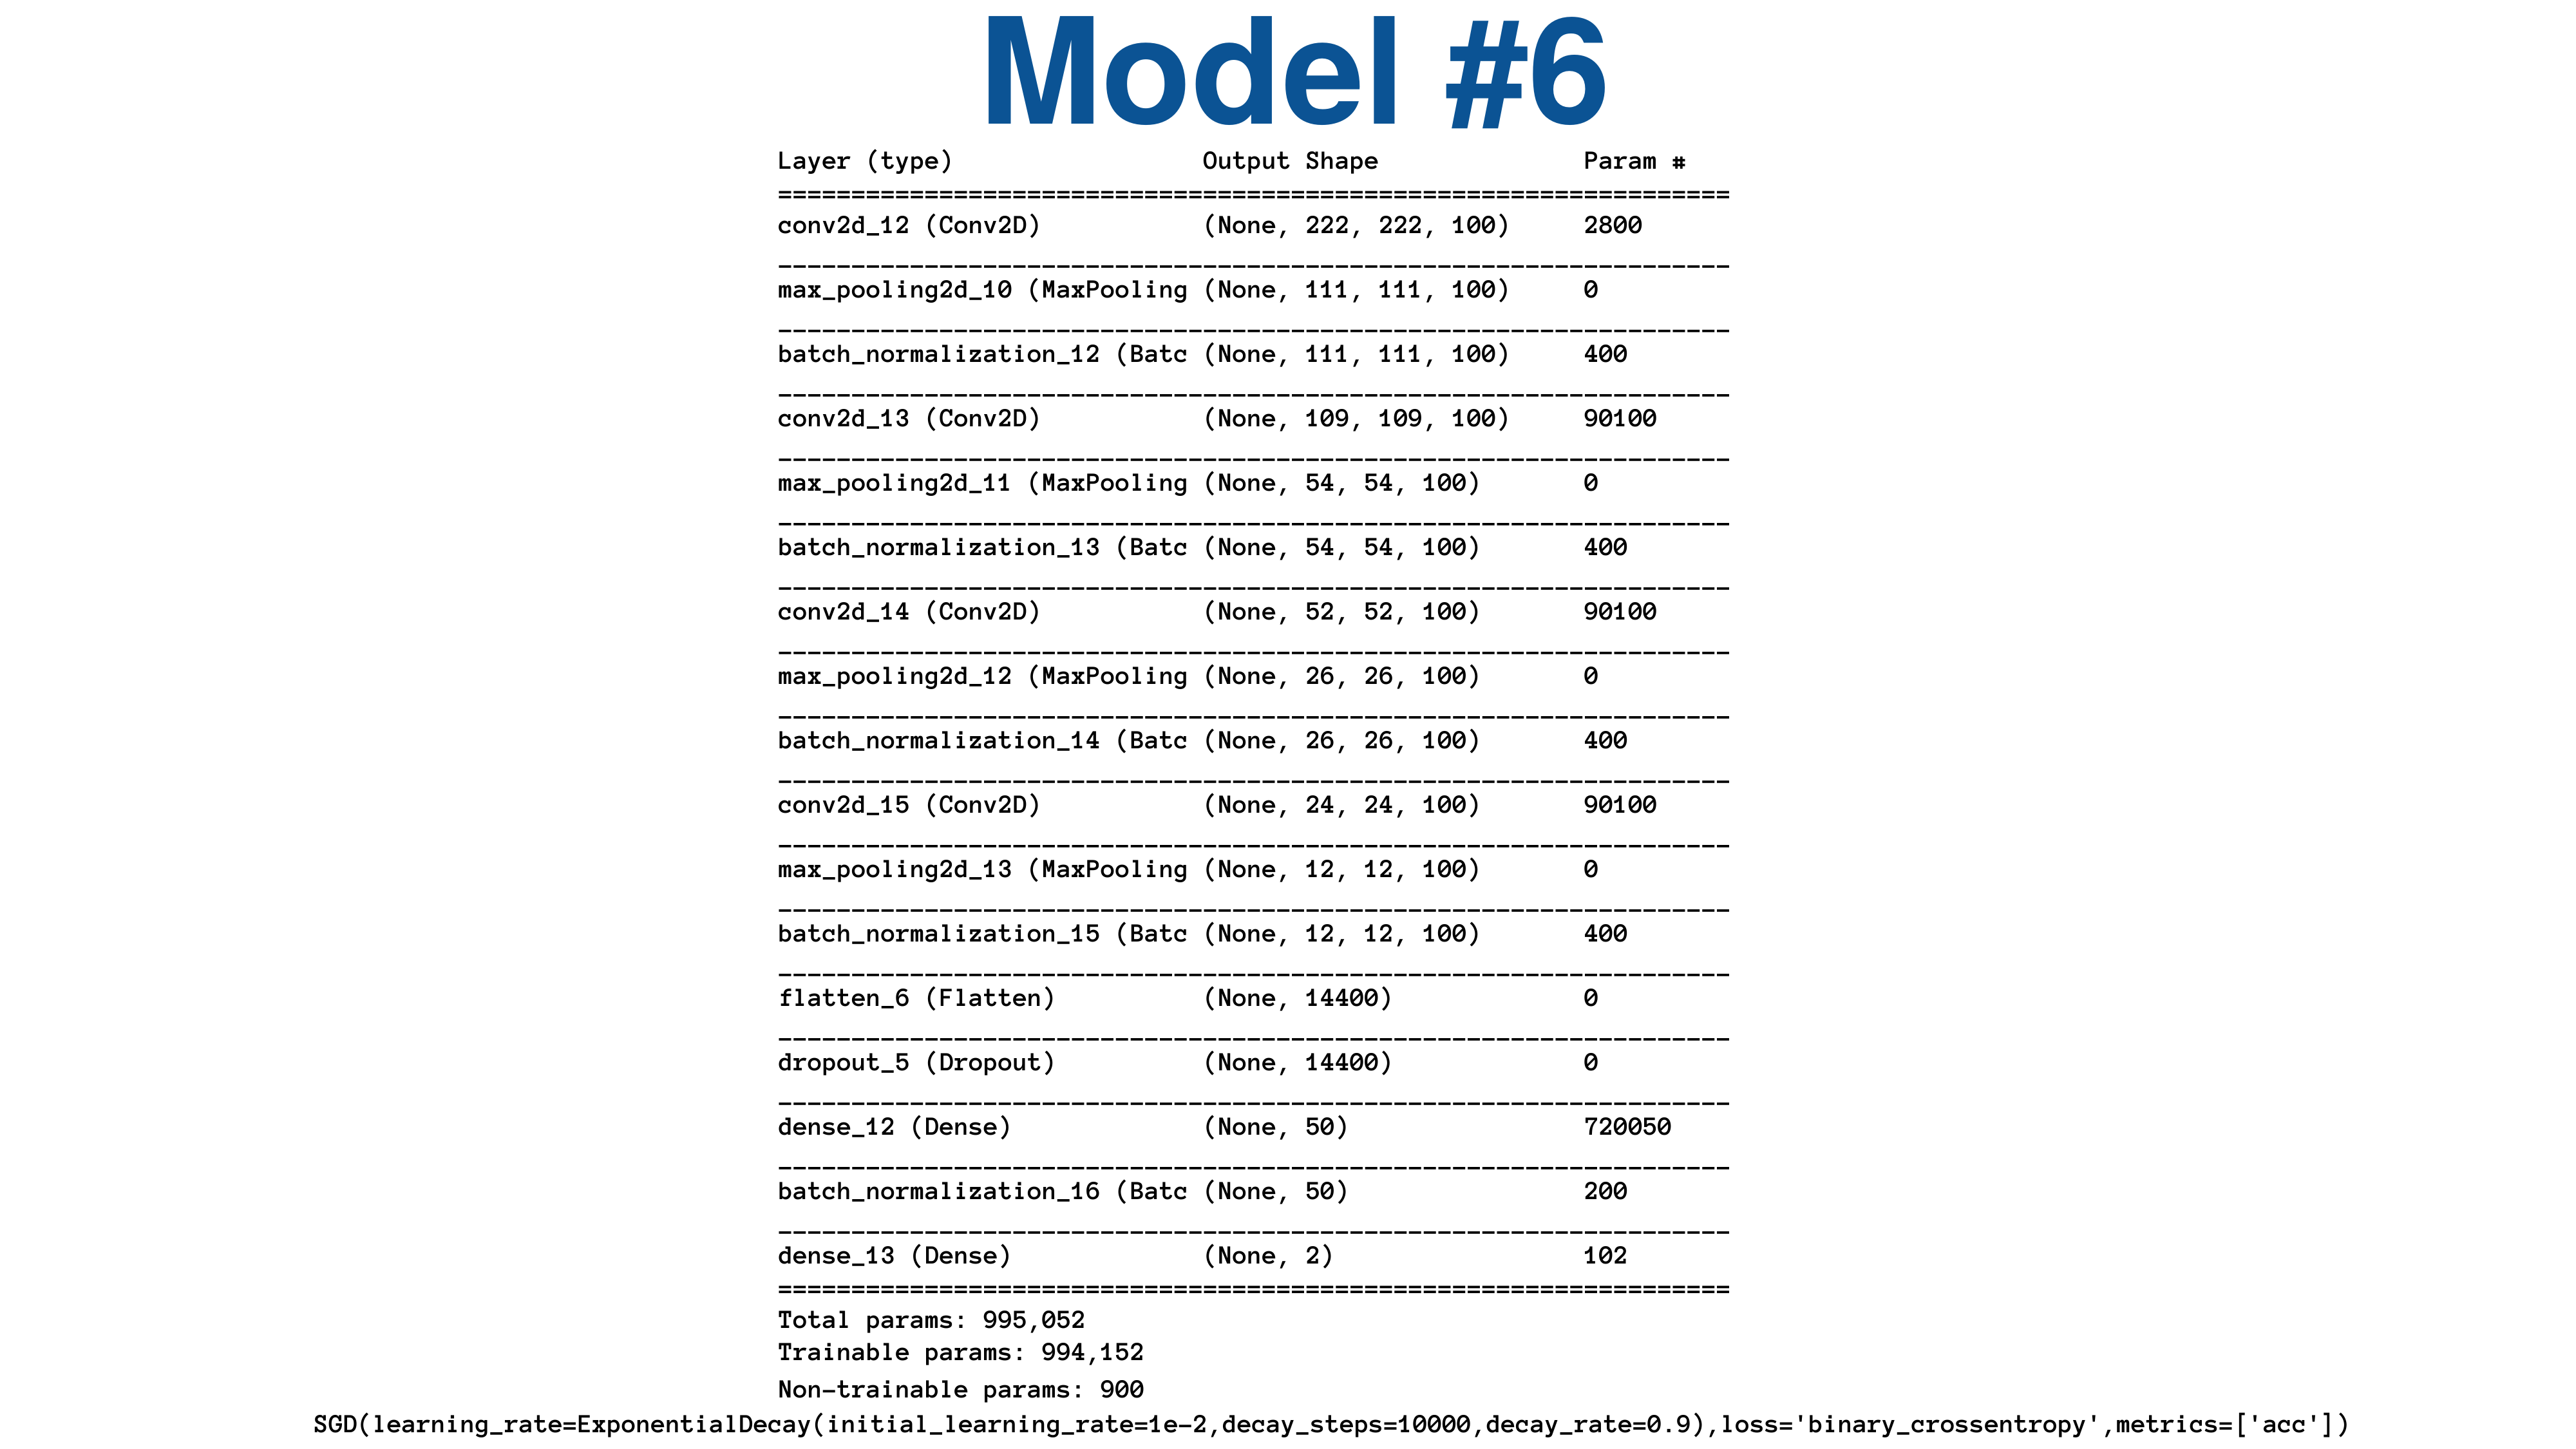

Model #6
Layer (type)                 Output Shape              Param #
=================================================================
conv2d_12 (Conv2D)           (None, 222, 222, 100)     2800
_________________________________________________________________
max_pooling2d_10 (MaxPooling (None, 111, 111, 100)     0
_________________________________________________________________
batch_normalization_12 (Batc (None, 111, 111, 100)     400
_________________________________________________________________
conv2d_13 (Conv2D)           (None, 109, 109, 100)     90100
_________________________________________________________________
max_pooling2d_11 (MaxPooling (None, 54, 54, 100)       0
_________________________________________________________________
batch_normalization_13 (Batc (None, 54, 54, 100)       400
_________________________________________________________________
conv2d_14 (Conv2D)           (None, 52, 52, 100)       90100
_________________________________________________________________
max_pooling2d_12 (MaxPooling (None, 26, 26, 100)       0
_________________________________________________________________
batch_normalization_14 (Batc (None, 26, 26, 100)       400
_________________________________________________________________
conv2d_15 (Conv2D)           (None, 24, 24, 100)       90100
_________________________________________________________________
max_pooling2d_13 (MaxPooling (None, 12, 12, 100)       0
_________________________________________________________________
batch_normalization_15 (Batc (None, 12, 12, 100)       400
_________________________________________________________________
flatten_6 (Flatten)          (None, 14400)             0
_________________________________________________________________
dropout_5 (Dropout)          (None, 14400)             0
_________________________________________________________________
dense_12 (Dense)             (None, 50)                720050
_________________________________________________________________
batch_normalization_16 (Batc (None, 50)                200
_________________________________________________________________
dense_13 (Dense)             (None, 2)                 102
=================================================================
Total params: 995,052
Trainable params: 994,152
Non-trainable params: 900
SGD(learning_rate=ExponentialDecay(initial_learning_rate=1e-2,decay_steps=10000,decay_rate=0.9),loss='binary_crossentropy',metrics=['acc'])